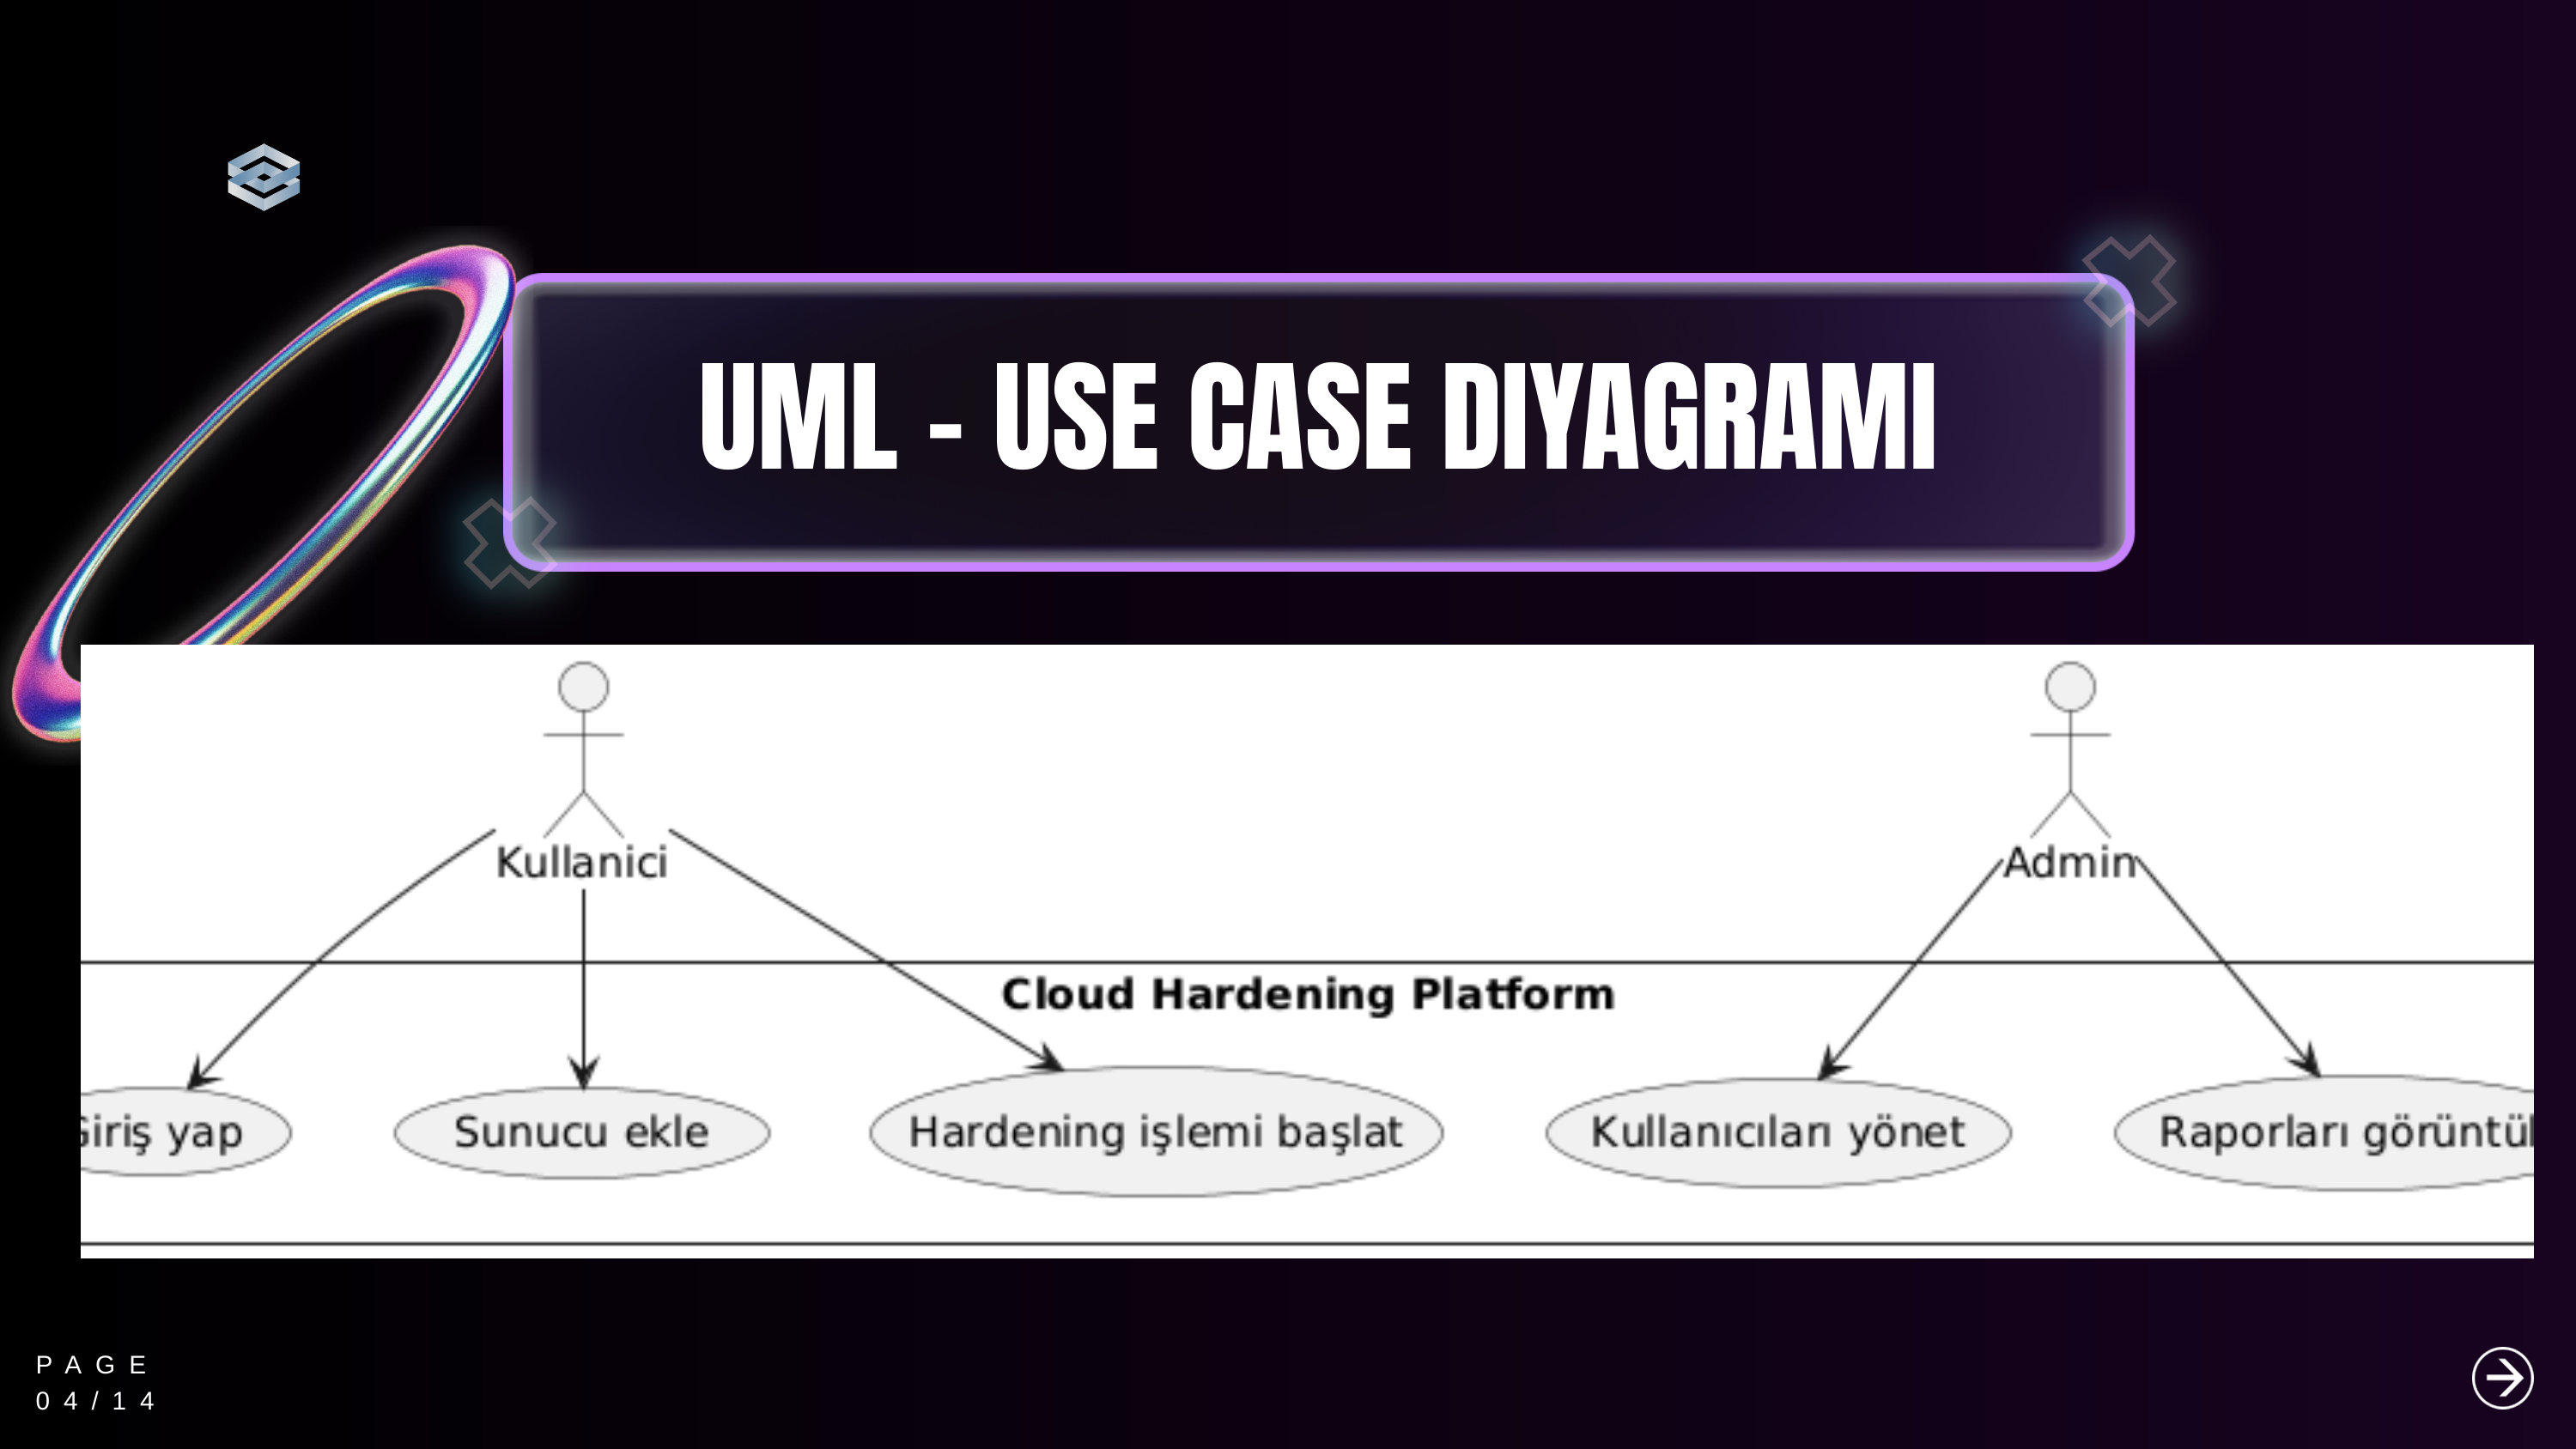

UML – USE CASE DIYAGRAMI​

PAGE
04/14